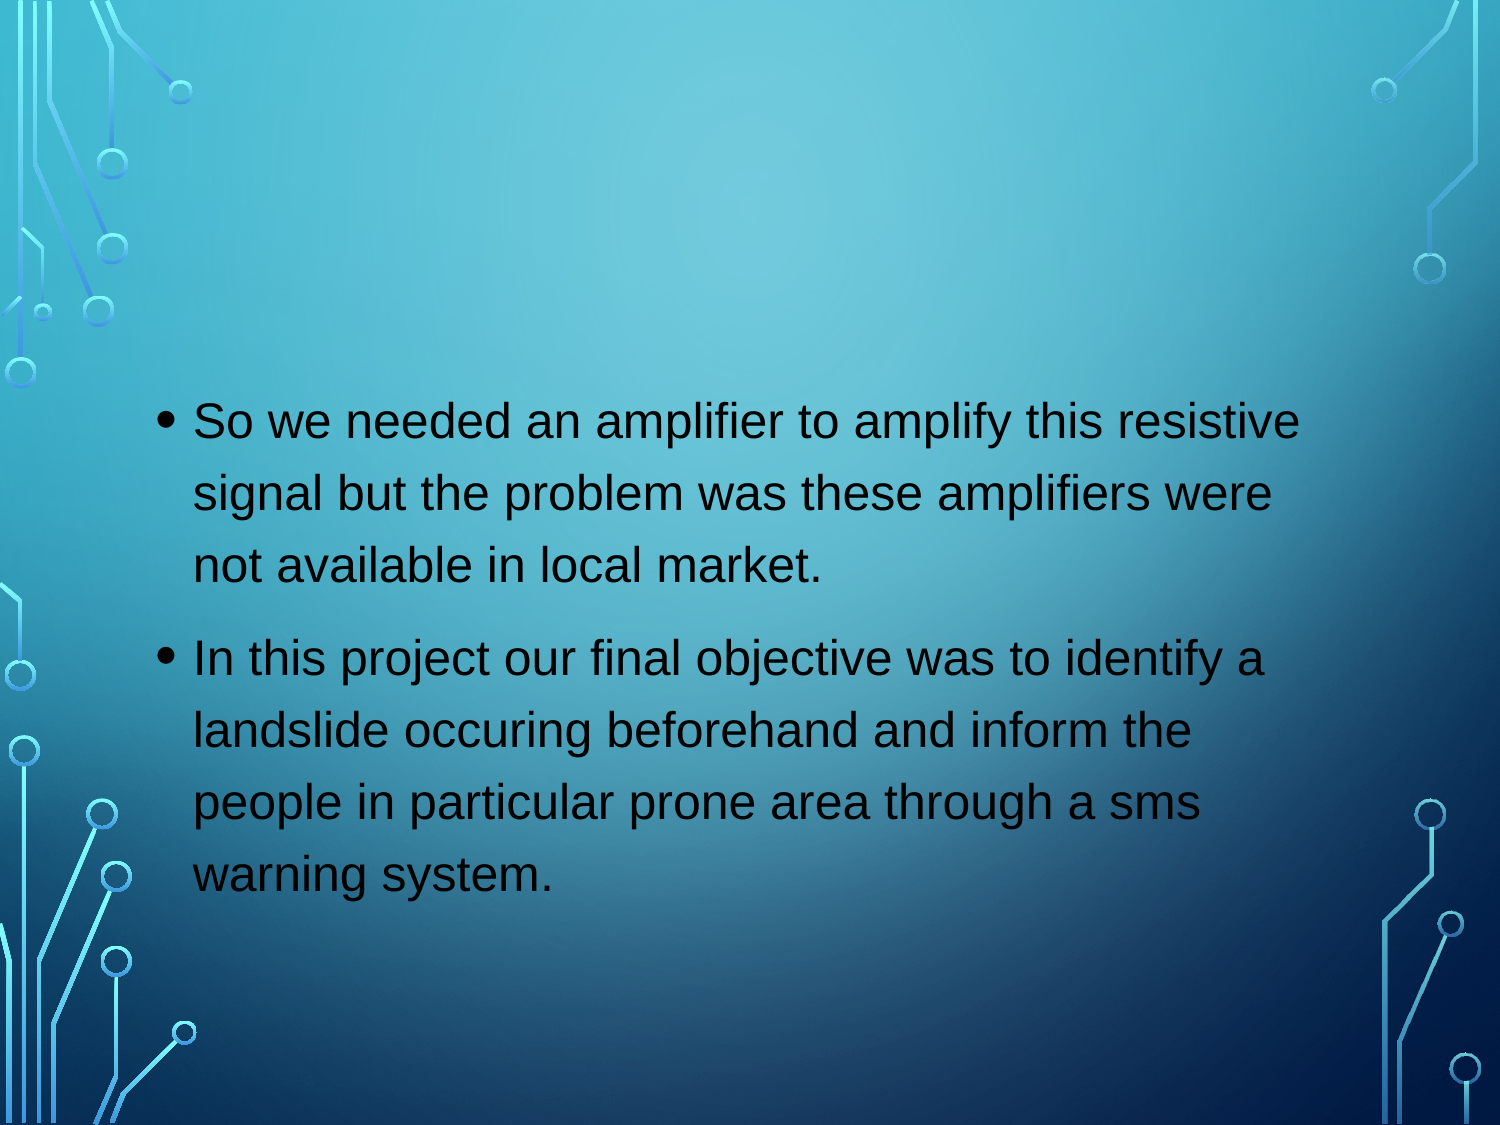

#
So we needed an amplifier to amplify this resistive signal but the problem was these amplifiers were not available in local market.
In this project our final objective was to identify a landslide occuring beforehand and inform the people in particular prone area through a sms warning system.